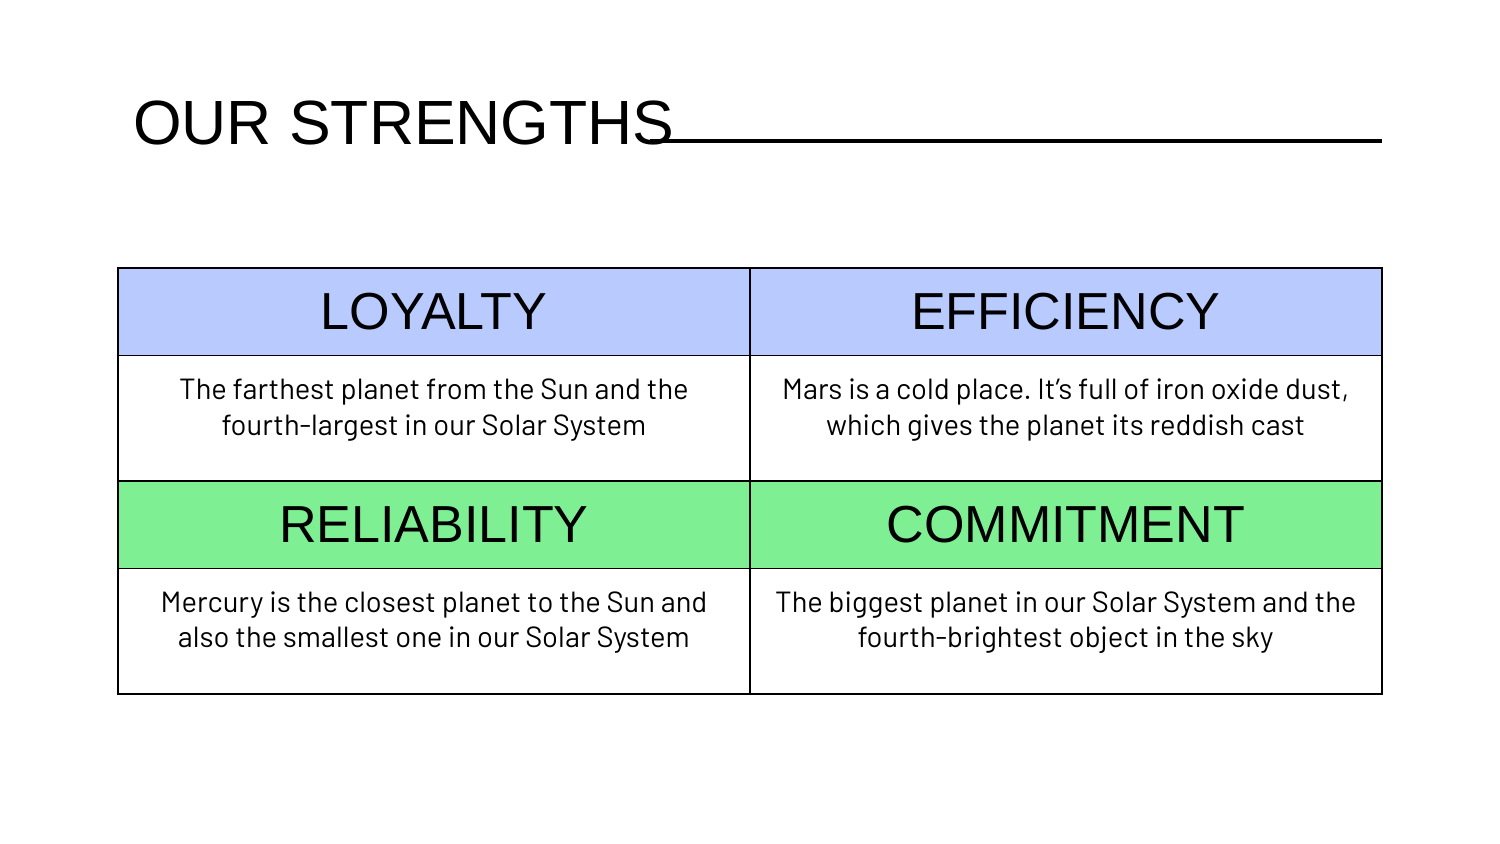

# OUR STRENGTHS
| LOYALTY | EFFICIENCY |
| --- | --- |
| The farthest planet from the Sun and the fourth-largest in our Solar System | Mars is a cold place. It’s full of iron oxide dust, which gives the planet its reddish cast |
| RELIABILITY | COMMITMENT |
| Mercury is the closest planet to the Sun and also the smallest one in our Solar System | The biggest planet in our Solar System and the fourth-brightest object in the sky |